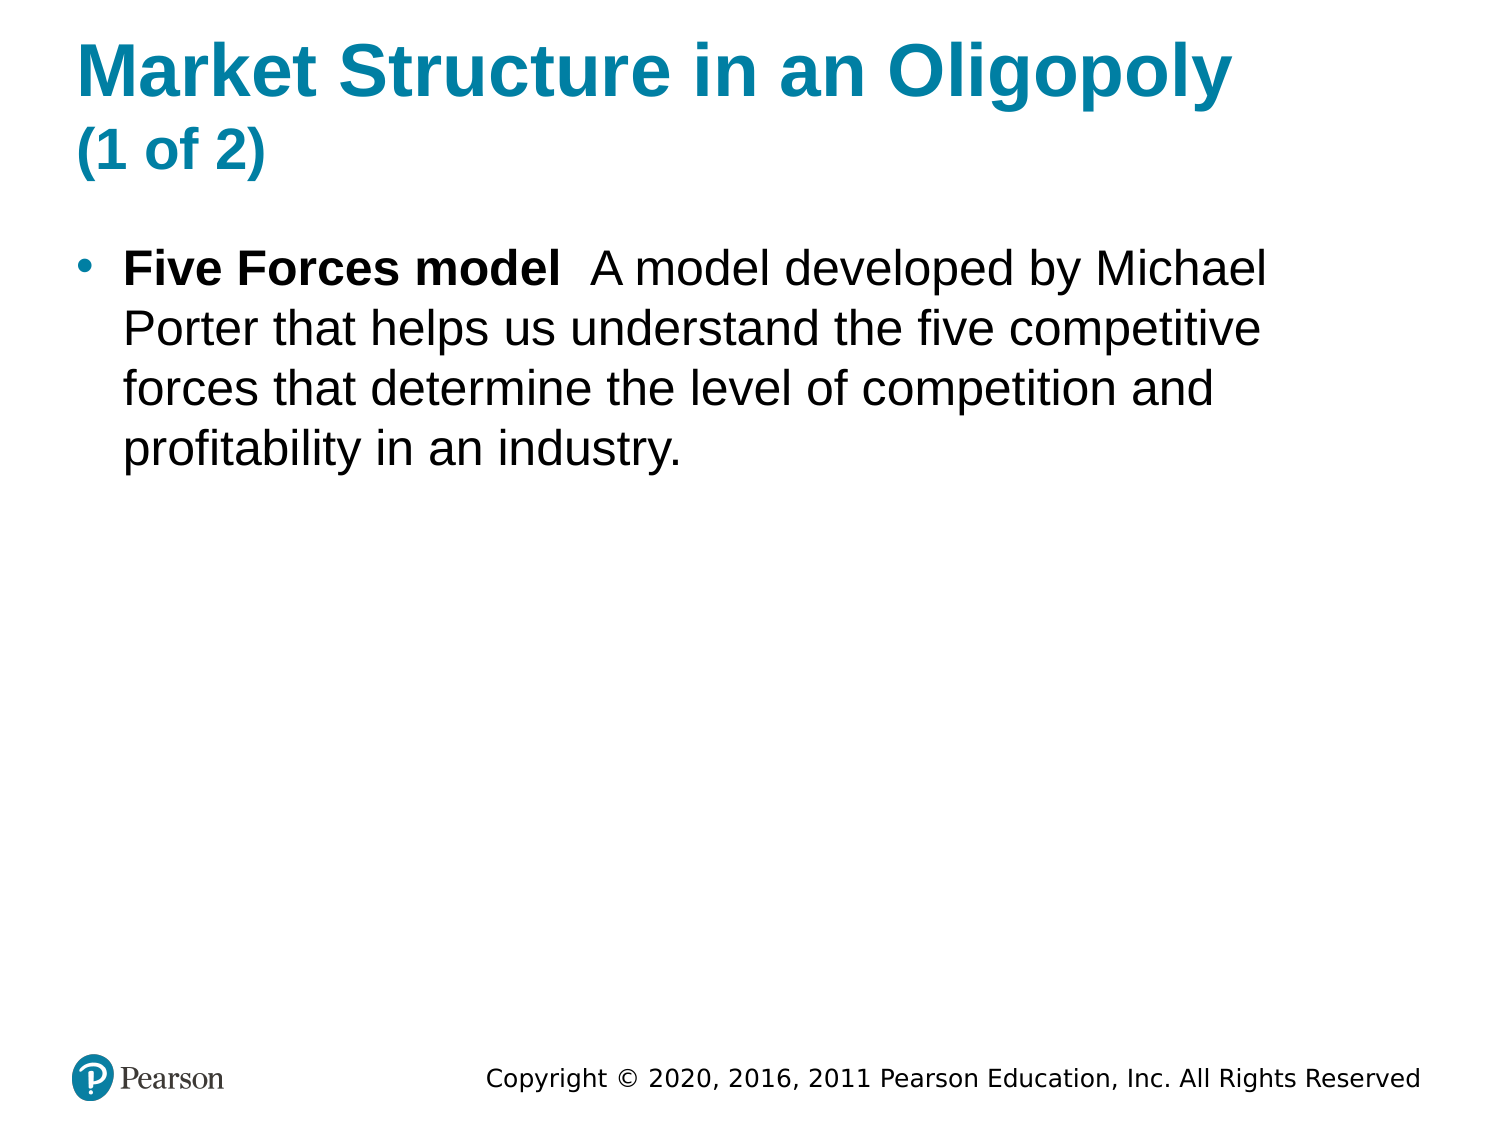

# Market Structure in an Oligopoly      (1 of 2)
Five Forces model  A model developed by Michael Porter that helps us understand the five competitive forces that determine the level of competition and profitability in an industry.